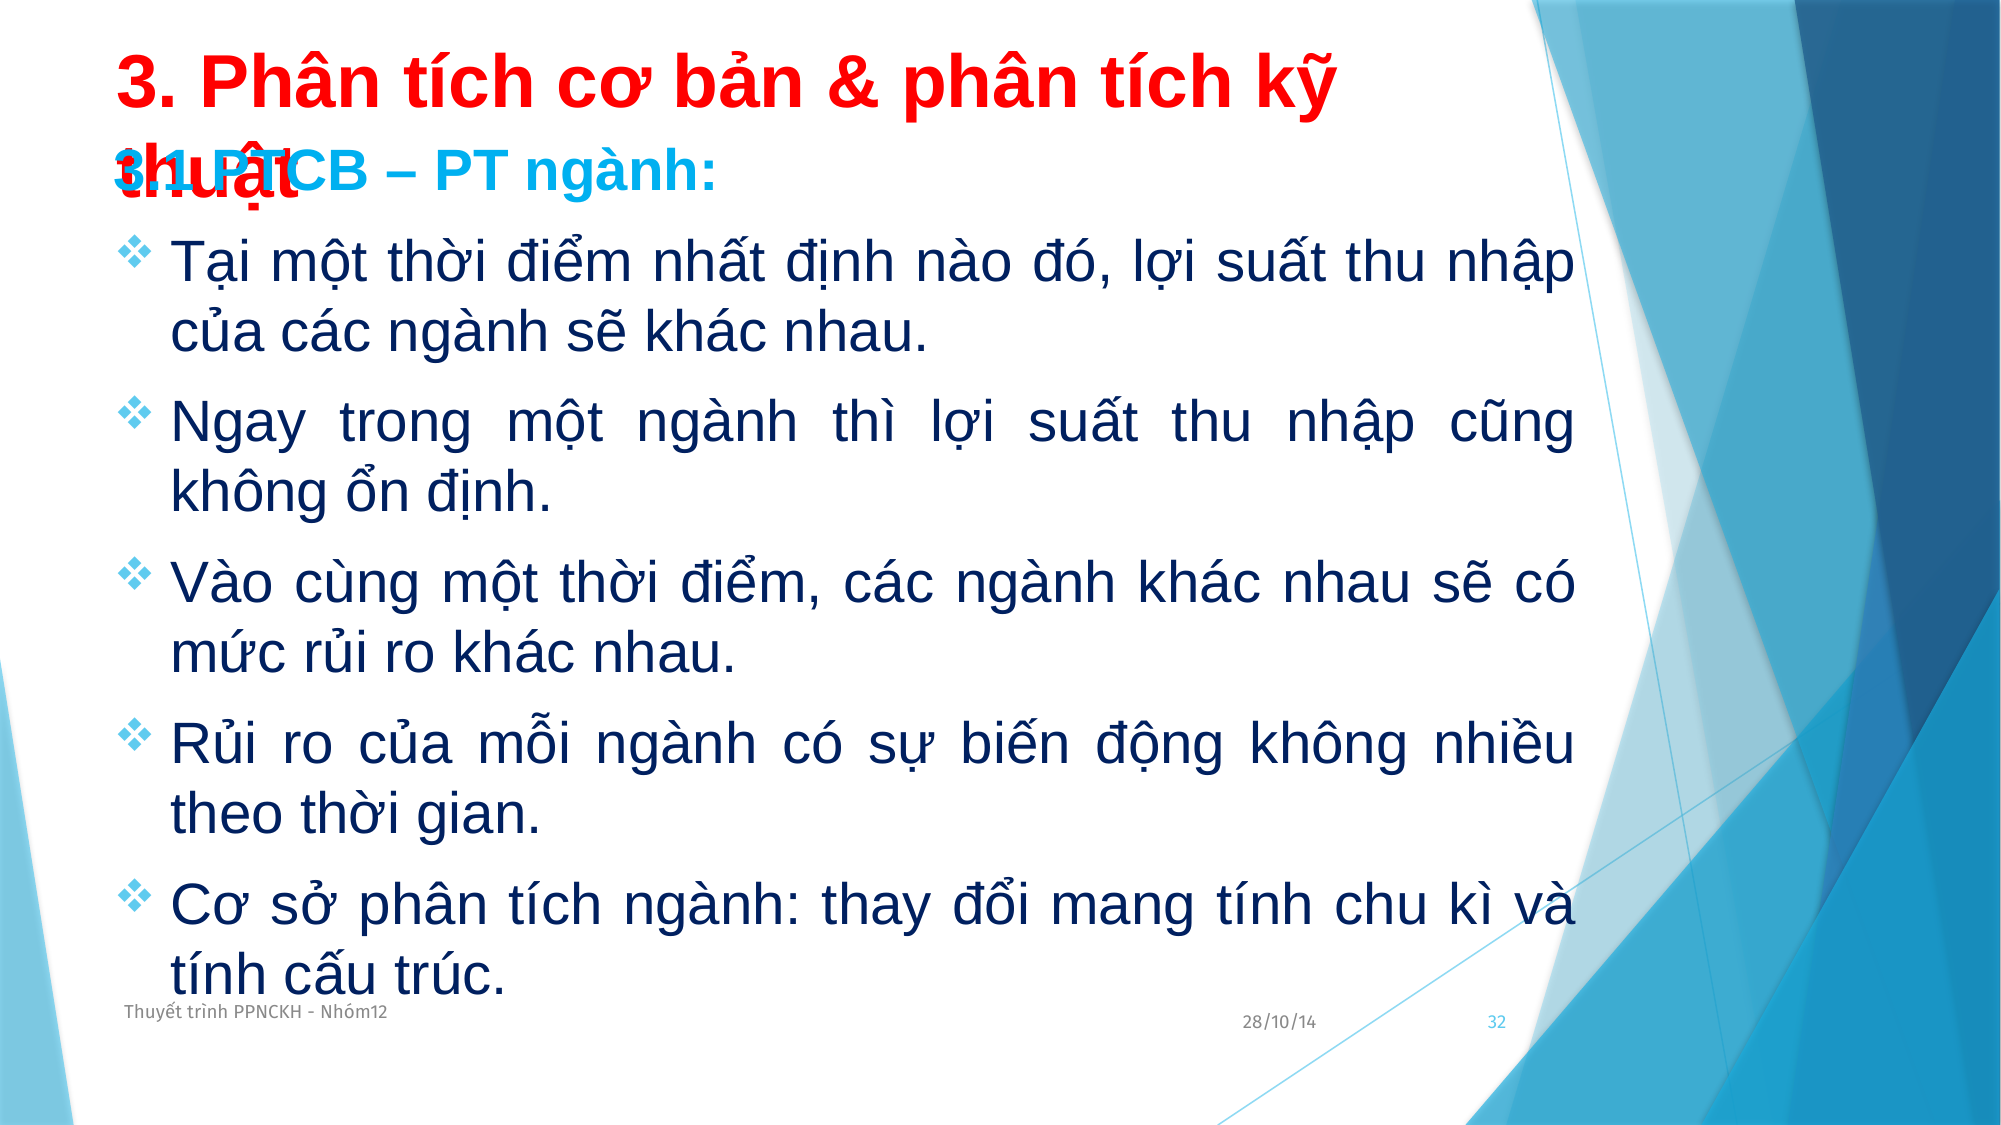

# 3. Phân tích cơ bản & phân tích kỹ thuật
3.1 PTCB – PT ngành:
Tại một thời điểm nhất định nào đó, lợi suất thu nhập của các ngành sẽ khác nhau.
Ngay trong một ngành thì lợi suất thu nhập cũng không ổn định.
Vào cùng một thời điểm, các ngành khác nhau sẽ có mức rủi ro khác nhau.
Rủi ro của mỗi ngành có sự biến động không nhiều theo thời gian.
Cơ sở phân tích ngành: thay đổi mang tính chu kì và tính cấu trúc.
Thuyết trình PPNCKH - Nhóm12
28/10/14
32